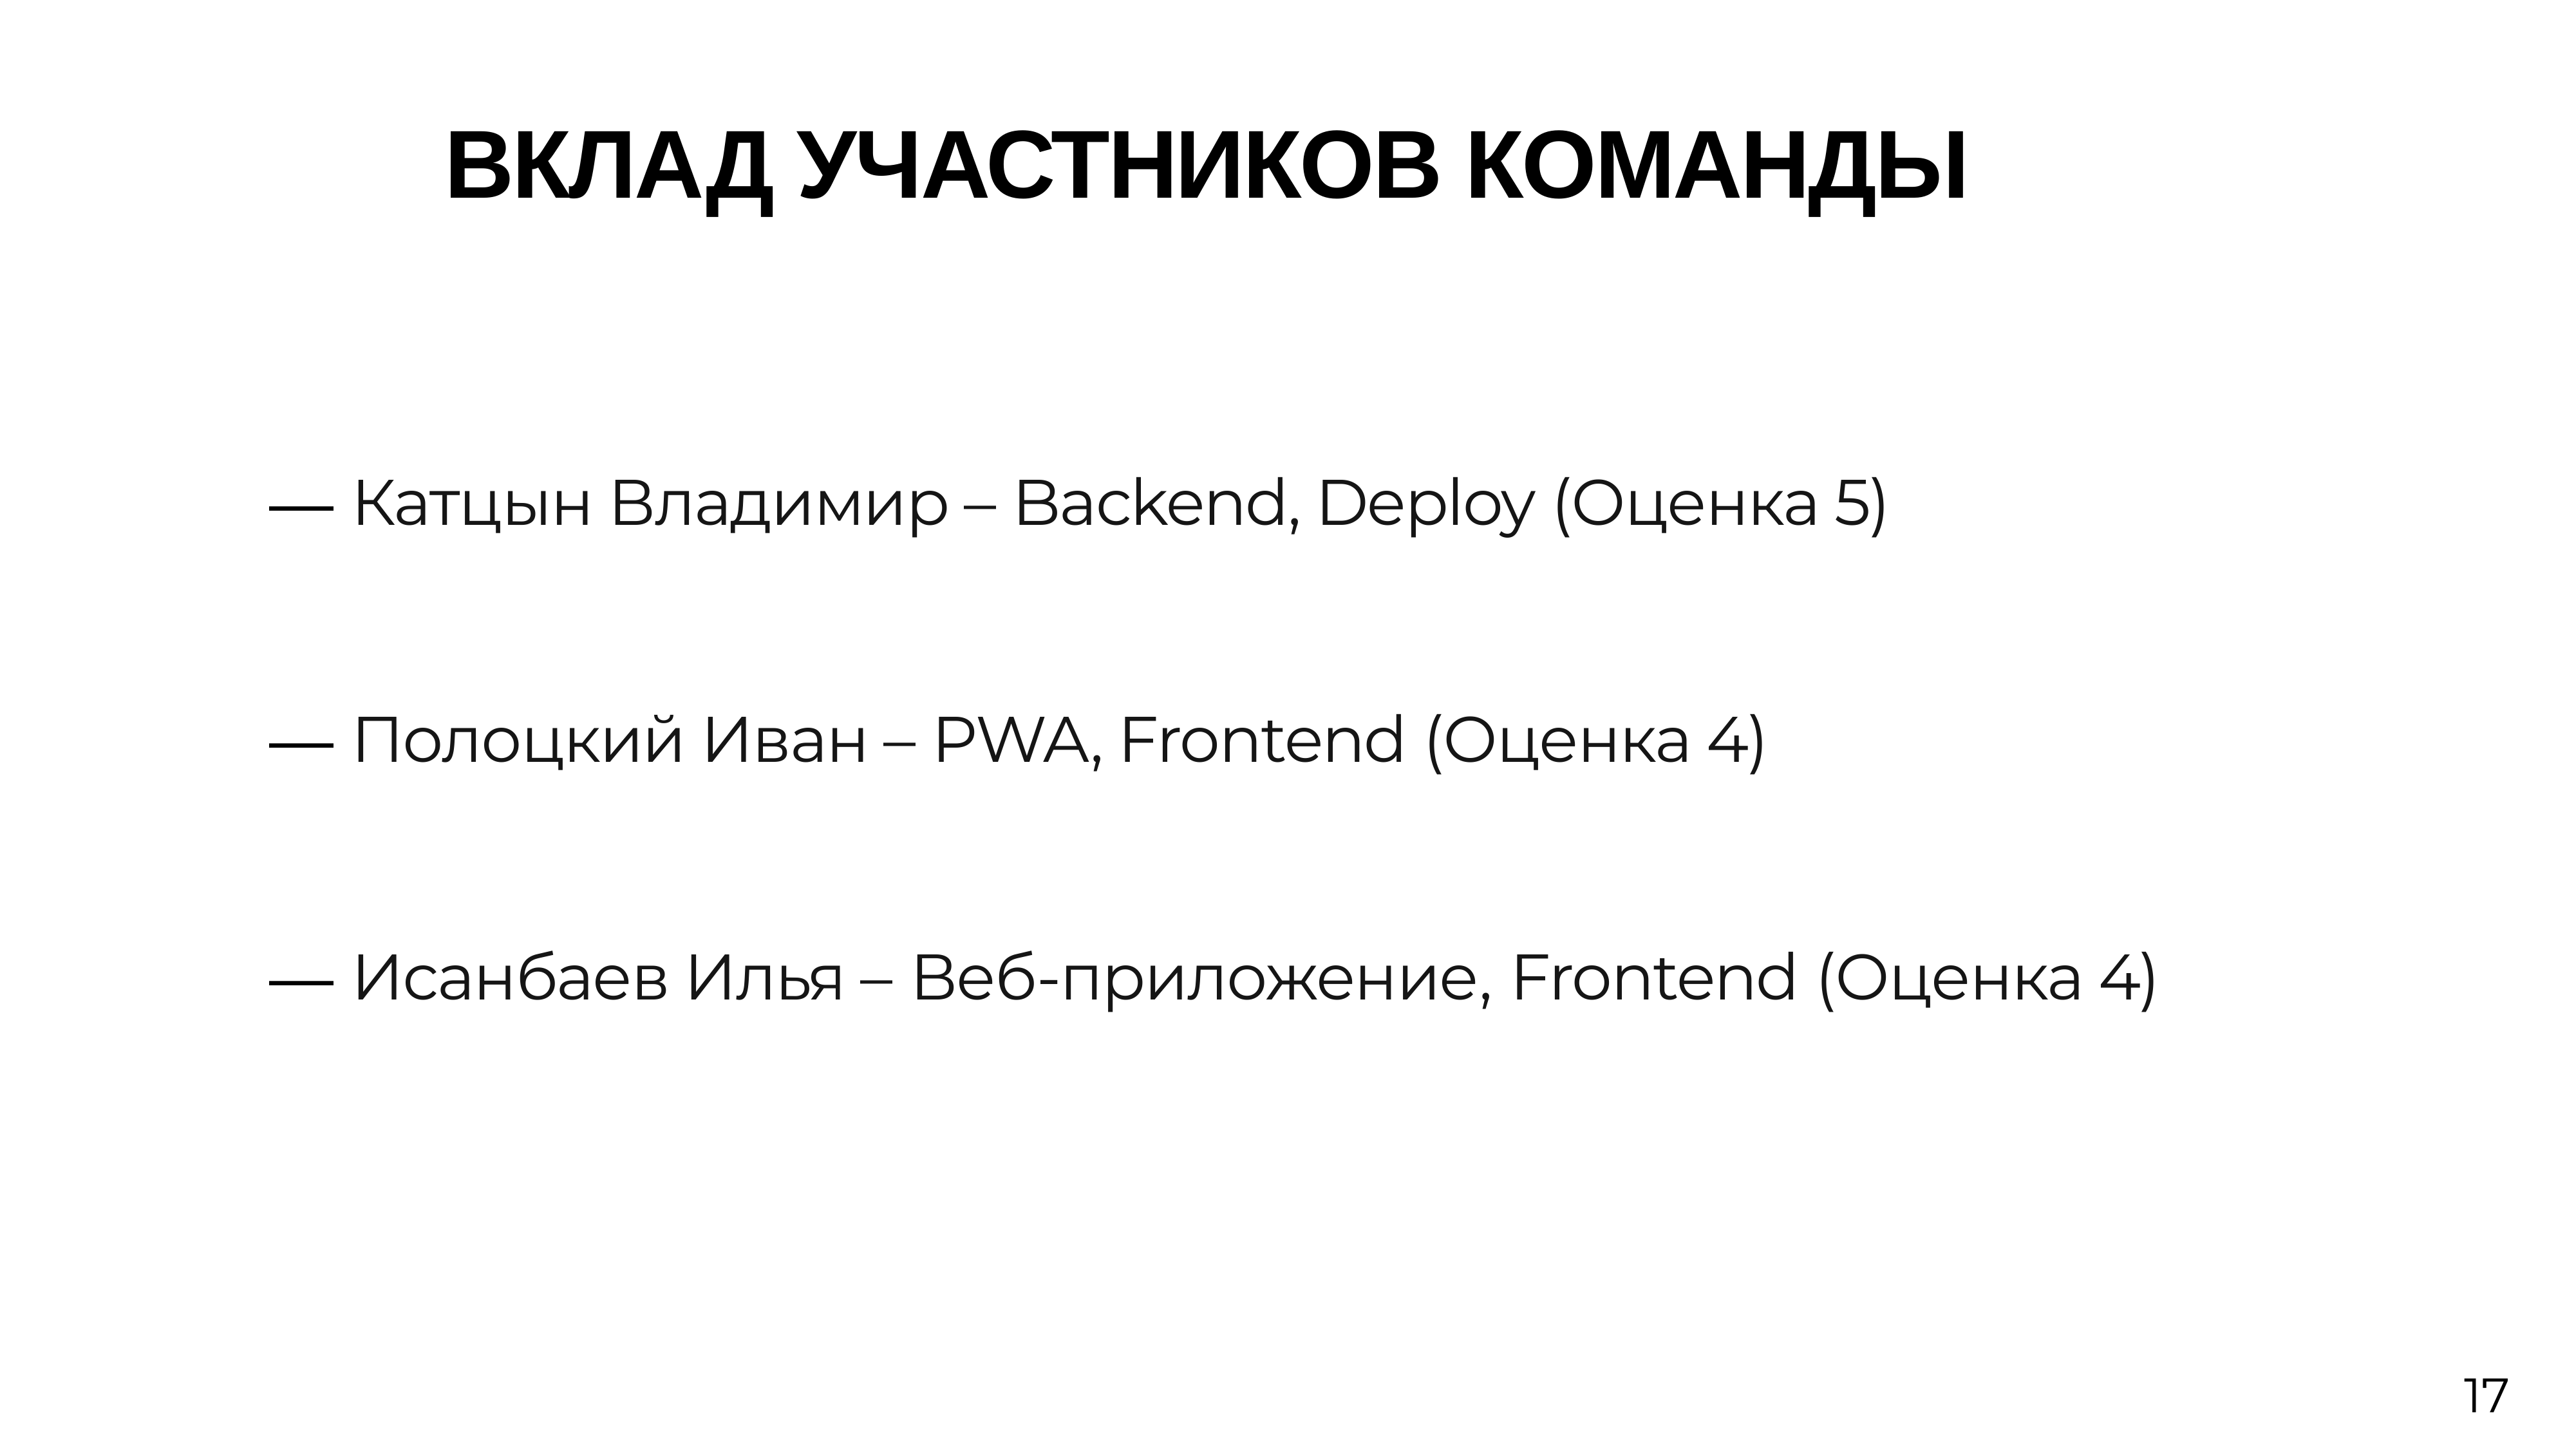

ВКЛАД УЧАСТНИКОВ КОМАНДЫ

— Катцын Владимир – Backend, Deploy (Оценка 5)
— Полоцкий Иван – PWA, Frontend (Оценка 4)
— Исанбаев Илья – Веб-приложение, Frontend (Оценка 4)
17